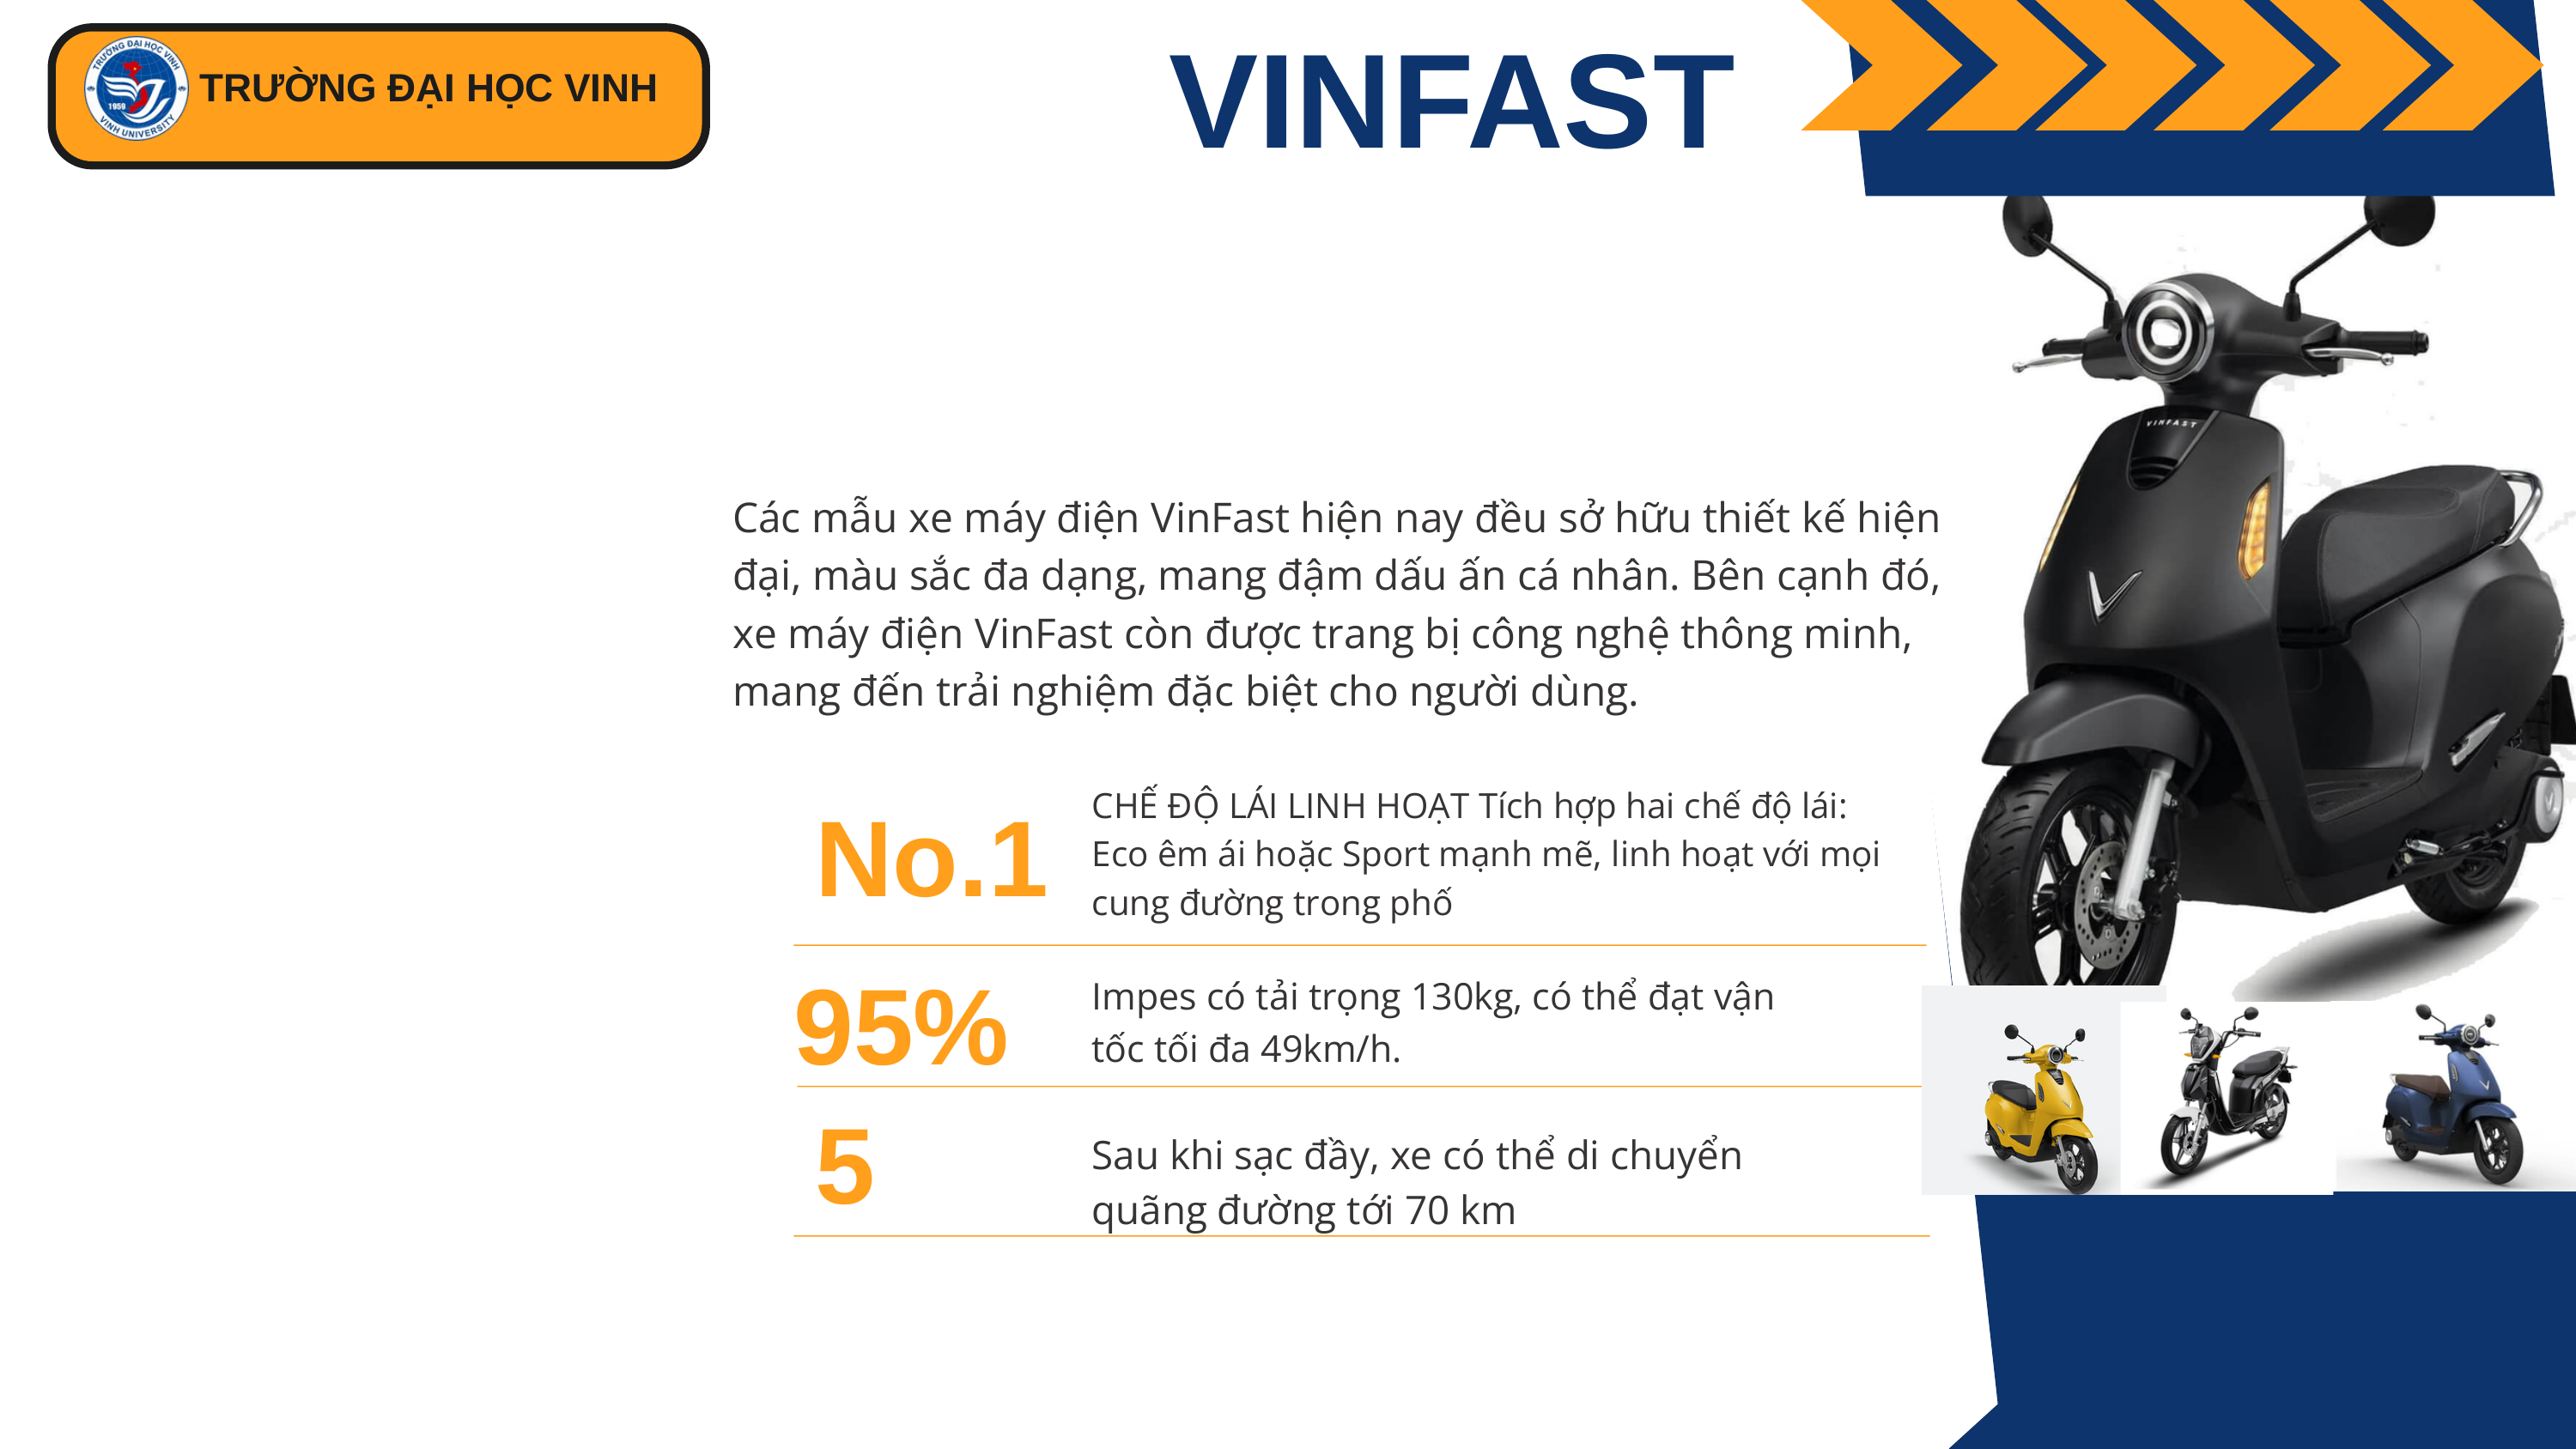

VINFAST
 TRƯỜNG ĐẠI HỌC VINH

Các mẫu xe máy điện VinFast hiện nay đều sở hữu thiết kế hiện đại, màu sắc đa dạng, mang đậm dấu ấn cá nhân. Bên cạnh đó, xe máy điện VinFast còn được trang bị công nghệ thông minh, mang đến trải nghiệm đặc biệt cho người dùng.
No.1
CHẾ ĐỘ LÁI LINH HOẠT Tích hợp hai chế độ lái: Eco êm ái hoặc Sport mạnh mẽ, linh hoạt với mọi cung đường trong phố

95%

Impes có tải trọng 130kg, có thể đạt vận tốc tối đa 49km/h.

5

Sau khi sạc đầy, xe có thể di chuyển quãng đường tới 70 km